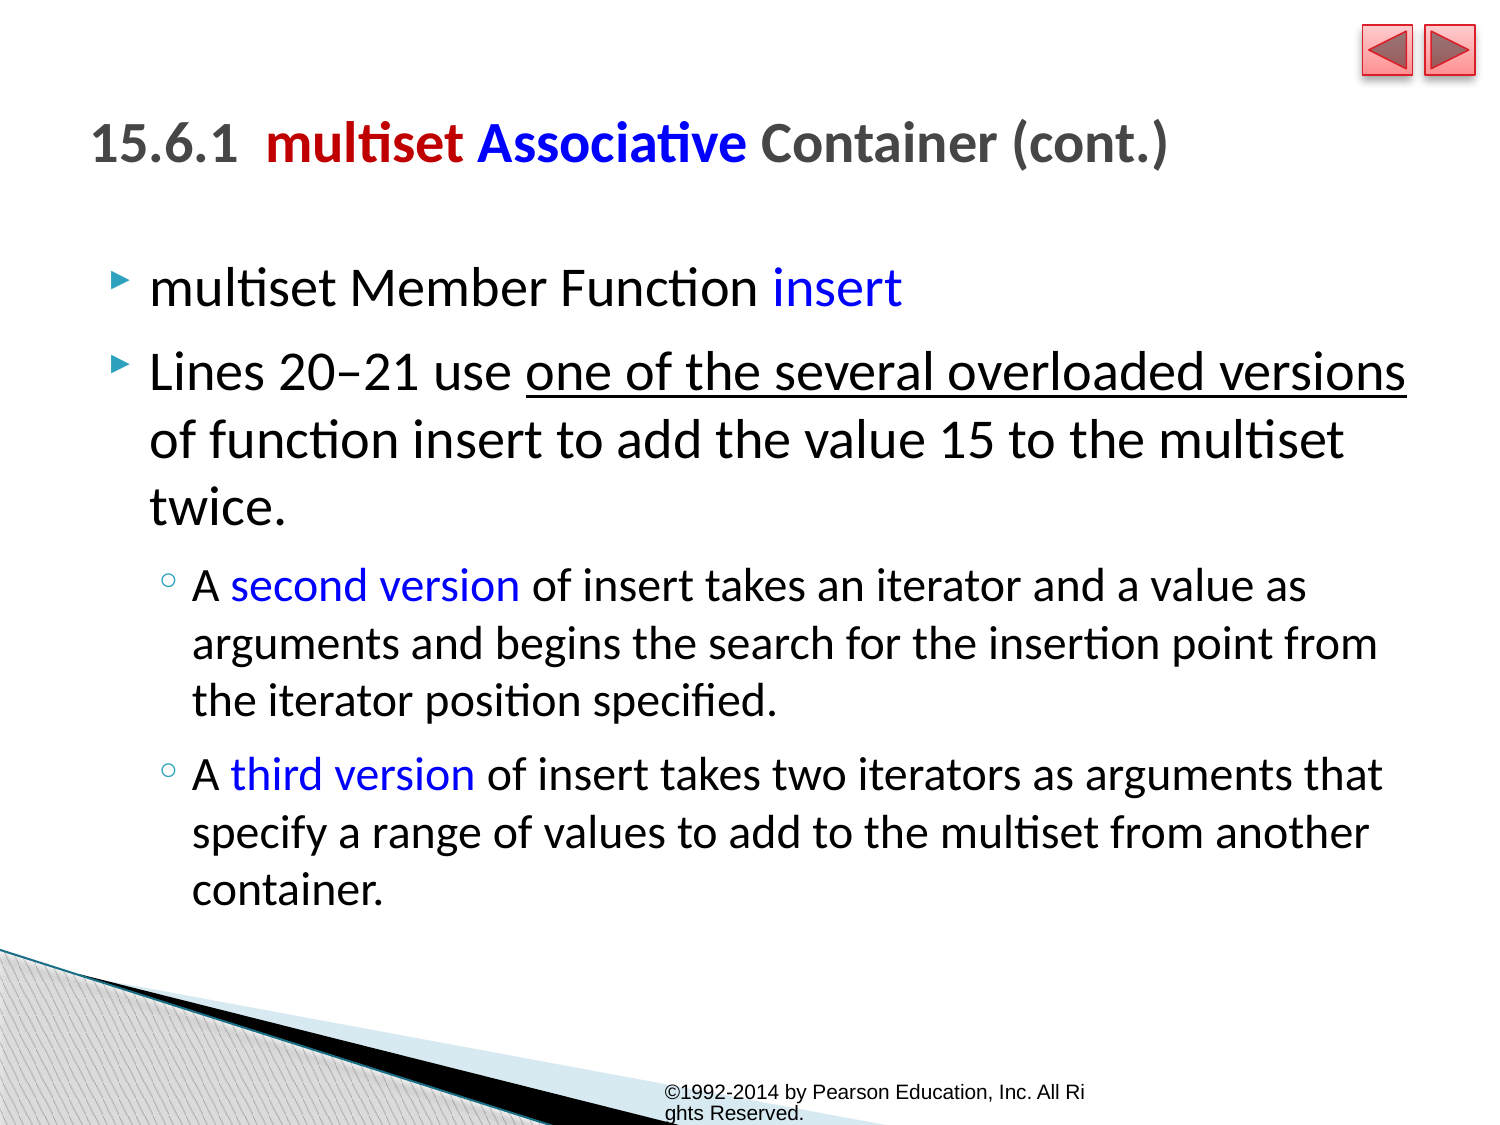

# 15.6.1  multiset Associative Container (cont.)
multiset Member Function insert
Lines 20–21 use one of the several overloaded versions of function insert to add the value 15 to the multiset twice.
A second version of insert takes an iterator and a value as arguments and begins the search for the insertion point from the iterator position specified.
A third version of insert takes two iterators as arguments that specify a range of values to add to the multiset from another container.

©1992-2014 by Pearson Education, Inc. All Rights Reserved.